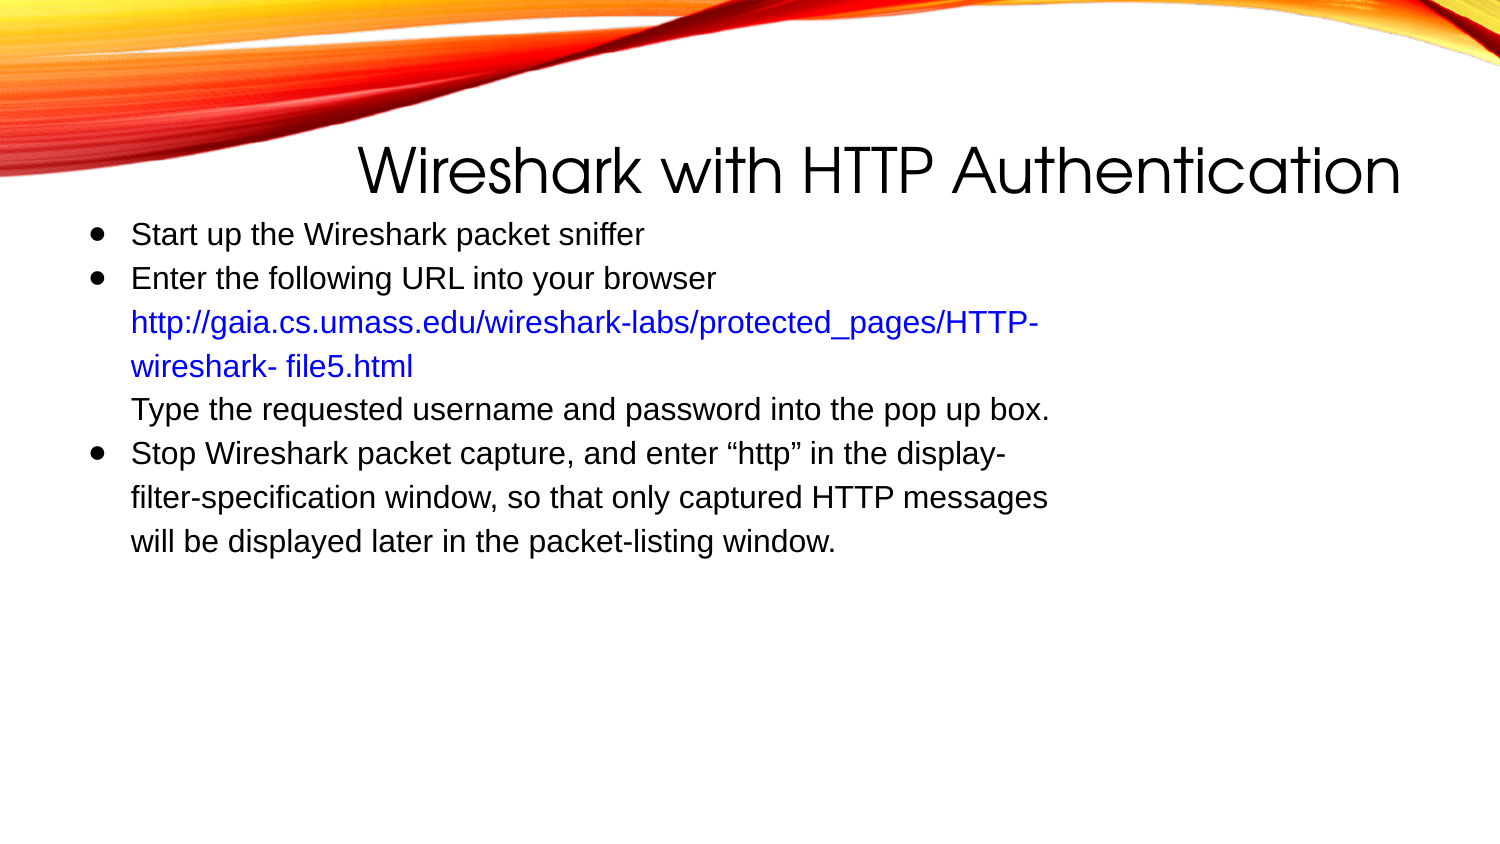

# Wireshark with HTTP Authentication
Start up the Wireshark packet sniffer
Enter the following URL into your browser http://gaia.cs.umass.edu/wireshark-labs/protected_pages/HTTP-wireshark- file5.html
Type the requested username and password into the pop up box.
Stop Wireshark packet capture, and enter “http” in the display-filter-specification window, so that only captured HTTP messages will be displayed later in the packet-listing window.